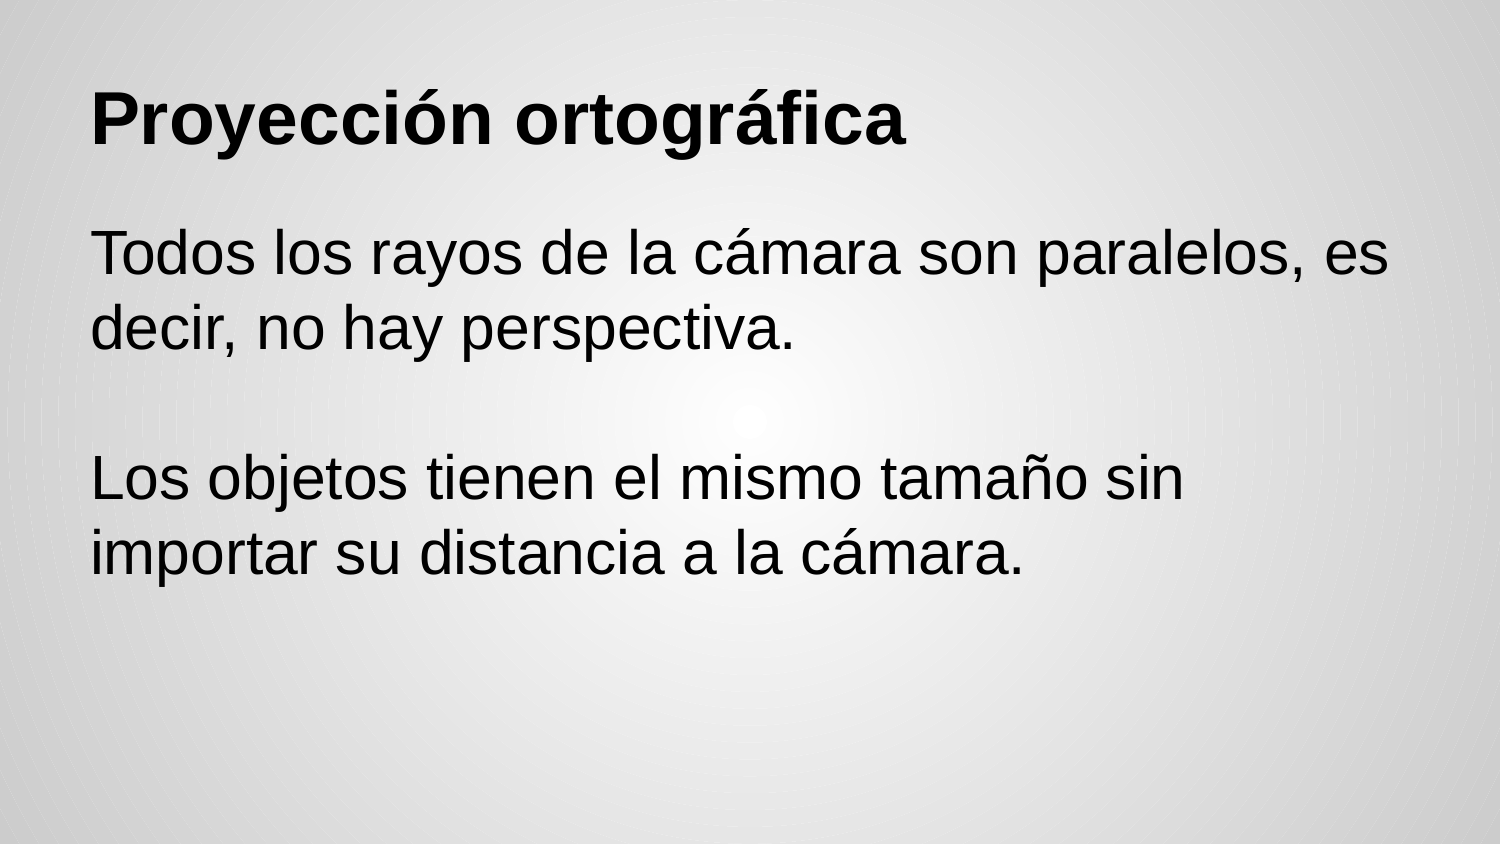

# Proyección ortográfica
Todos los rayos de la cámara son paralelos, es decir, no hay perspectiva.

Los objetos tienen el mismo tamaño sin importar su distancia a la cámara.